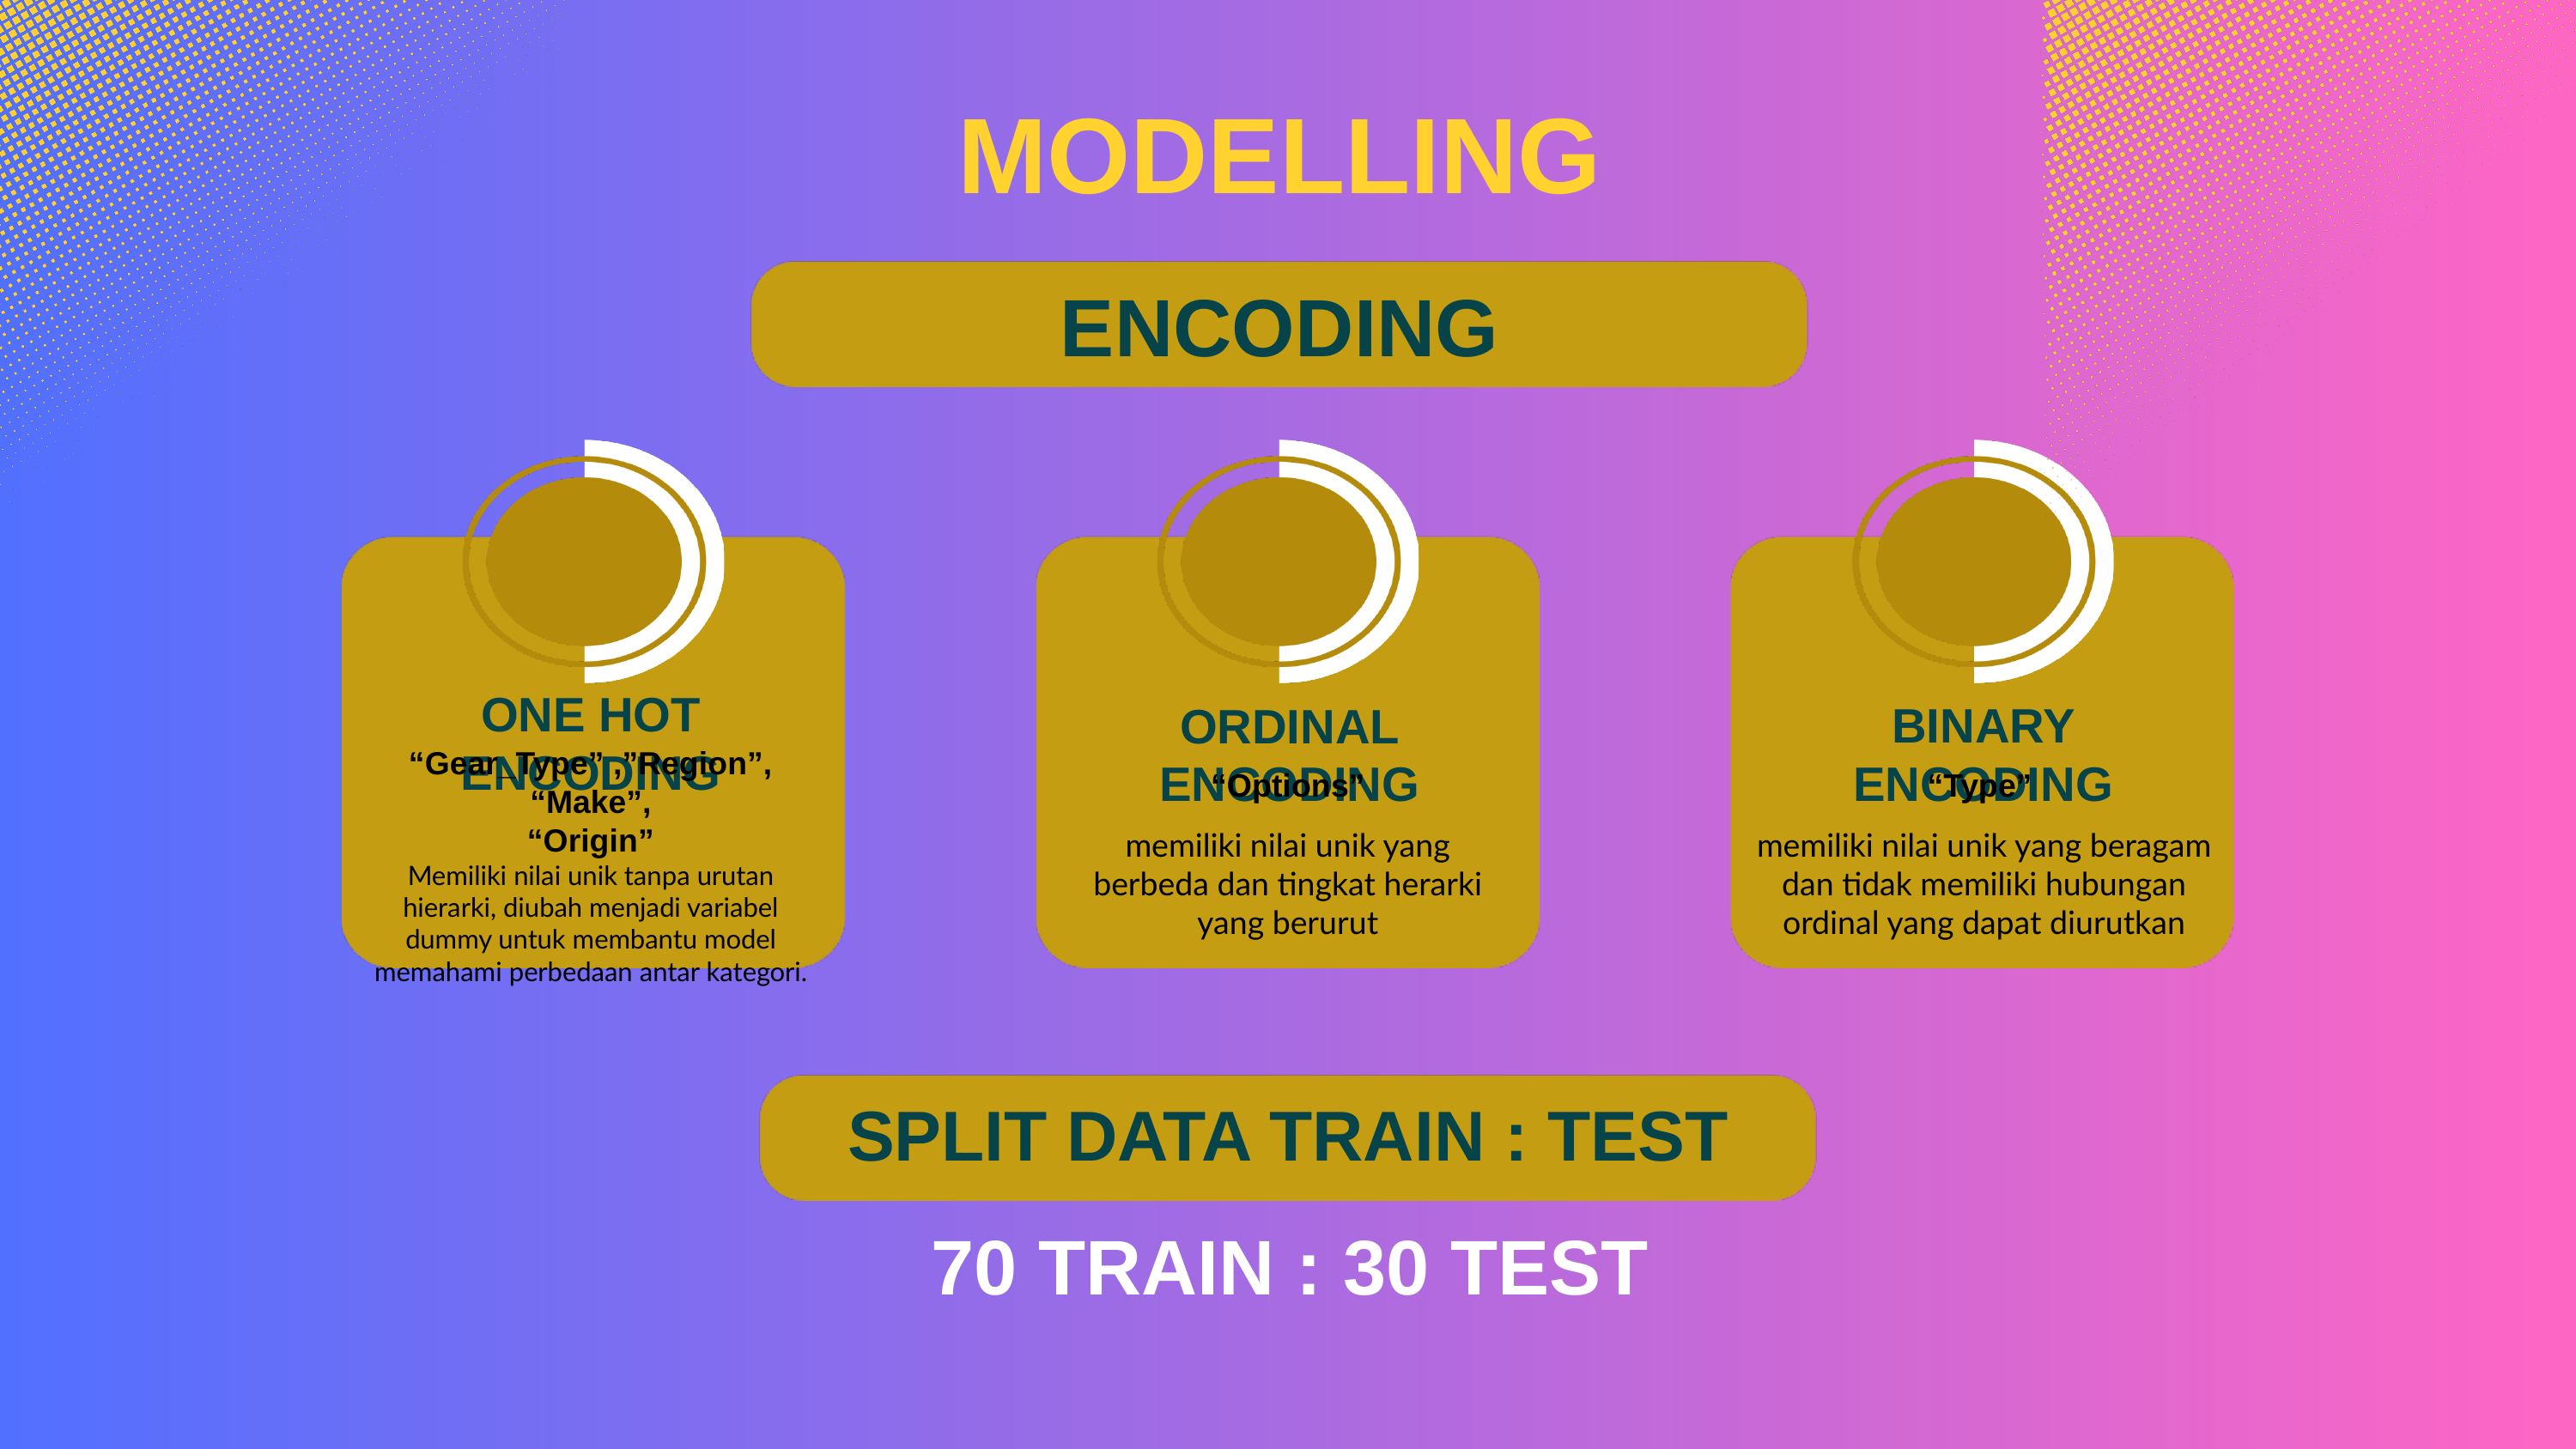

MODELLING

ENCODING

ONE HOT ENCODING
BINARY ENCODING
ORDINAL ENCODING
“Gear_Type” ,”Region”, “Make”,
“Origin”
Memiliki nilai unik tanpa urutan hierarki, diubah menjadi variabel dummy untuk membantu model memahami perbedaan antar kategori.

“Options”

memiliki nilai unik yang berbeda dan tingkat herarki yang berurut
“Type”

memiliki nilai unik yang beragam dan tidak memiliki hubungan ordinal yang dapat diurutkan

SPLIT DATA TRAIN : TEST
70 TRAIN : 30 TEST